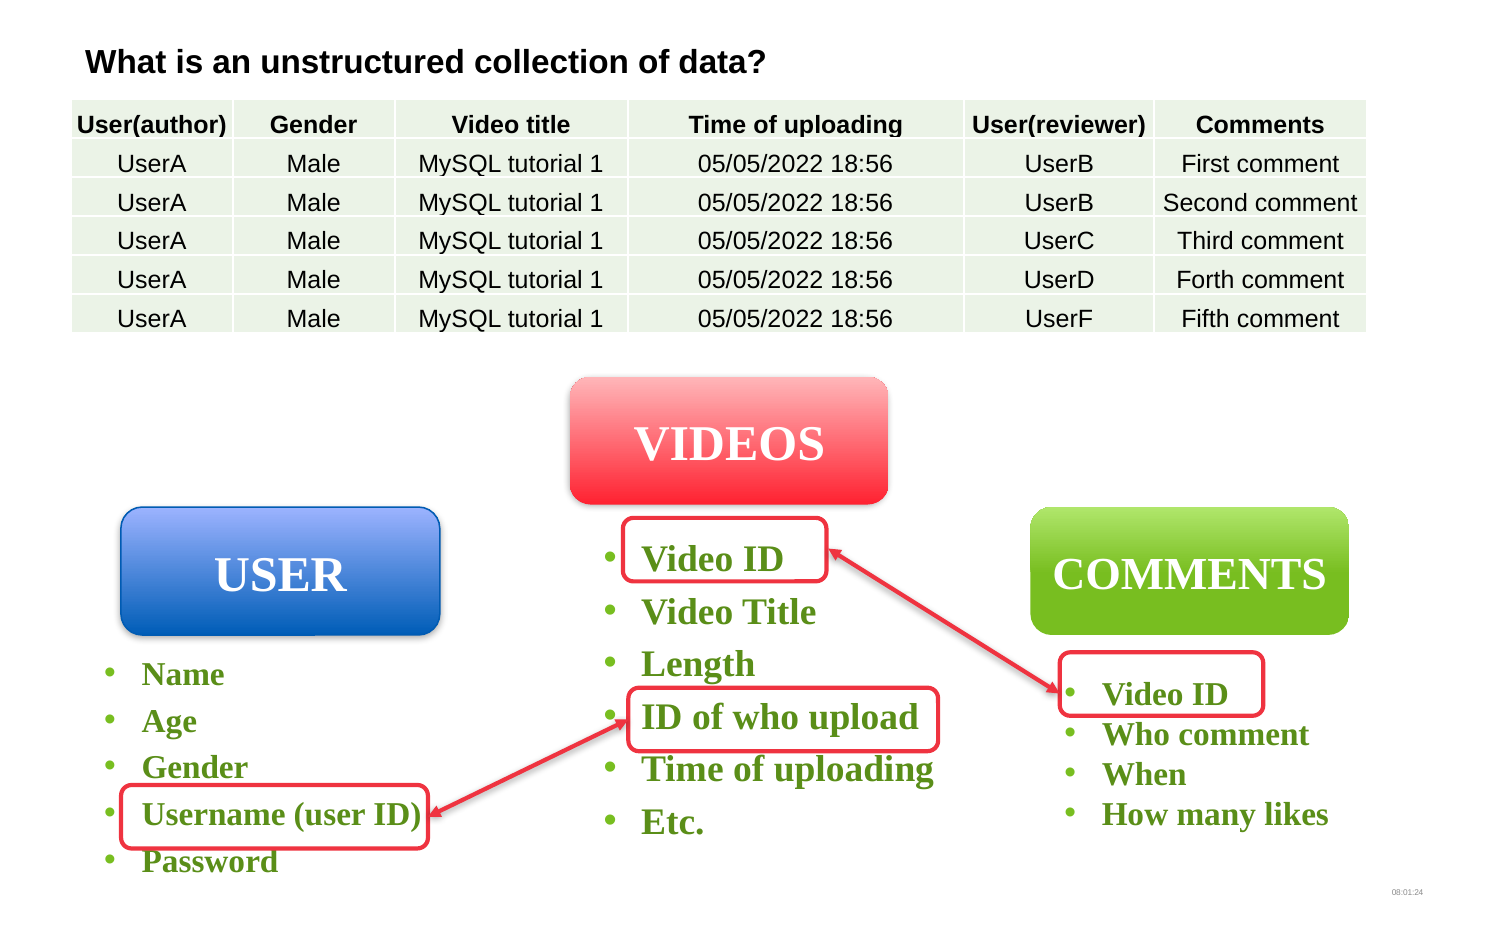

What is an unstructured collection of data?
| User(author) | Gender | Video title | Time of uploading | User(reviewer) | Comments |
| --- | --- | --- | --- | --- | --- |
| UserA | Male | MySQL tutorial 1 | 05/05/2022 18:56 | UserB | First comment |
| UserA | Male | MySQL tutorial 1 | 05/05/2022 18:56 | UserB | Second comment |
| UserA | Male | MySQL tutorial 1 | 05/05/2022 18:56 | UserC | Third comment |
| UserA | Male | MySQL tutorial 1 | 05/05/2022 18:56 | UserD | Forth comment |
| UserA | Male | MySQL tutorial 1 | 05/05/2022 18:56 | UserF | Fifth comment |
VIDEOS
USER
COMMENTS

Video ID
Video Title
Length
ID of who upload
Time of uploading
Etc.
Name
Age
Gender
Username (user ID)
Password

Video ID
Who comment
When
How many likes

08:01:24